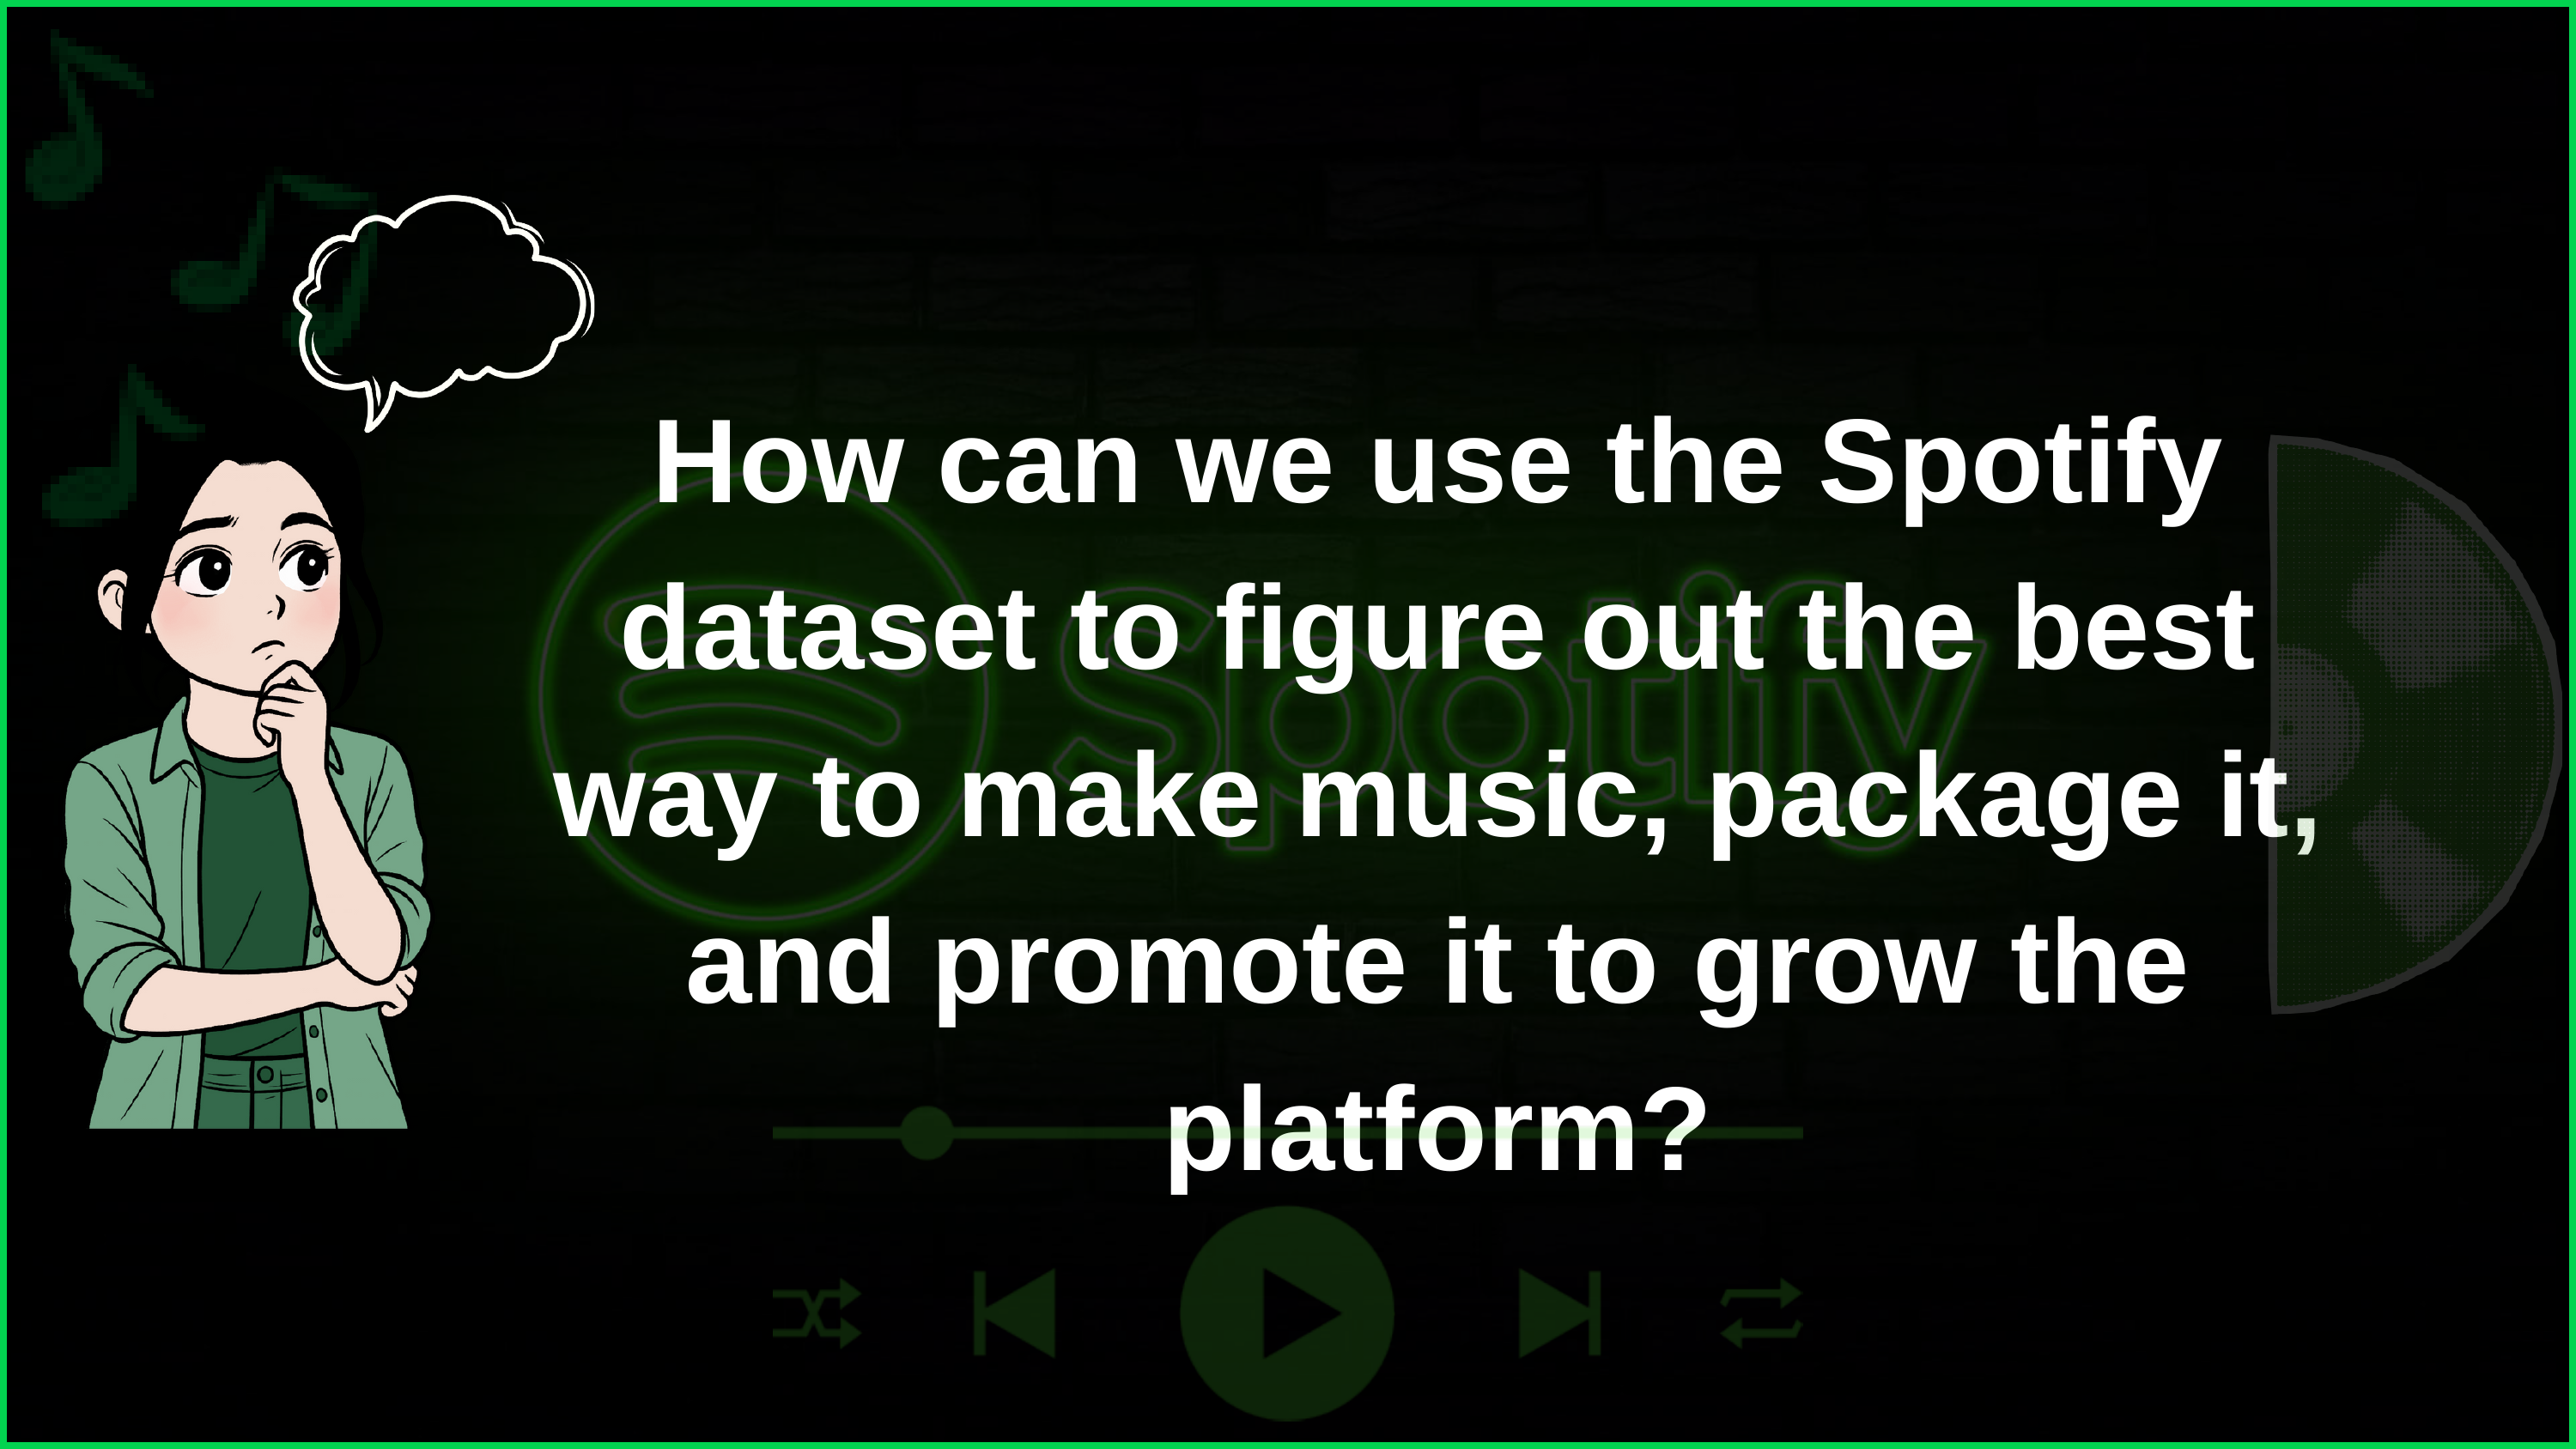

How can we use the Spotify dataset to figure out the best way to make music, package it, and promote it to grow the platform?